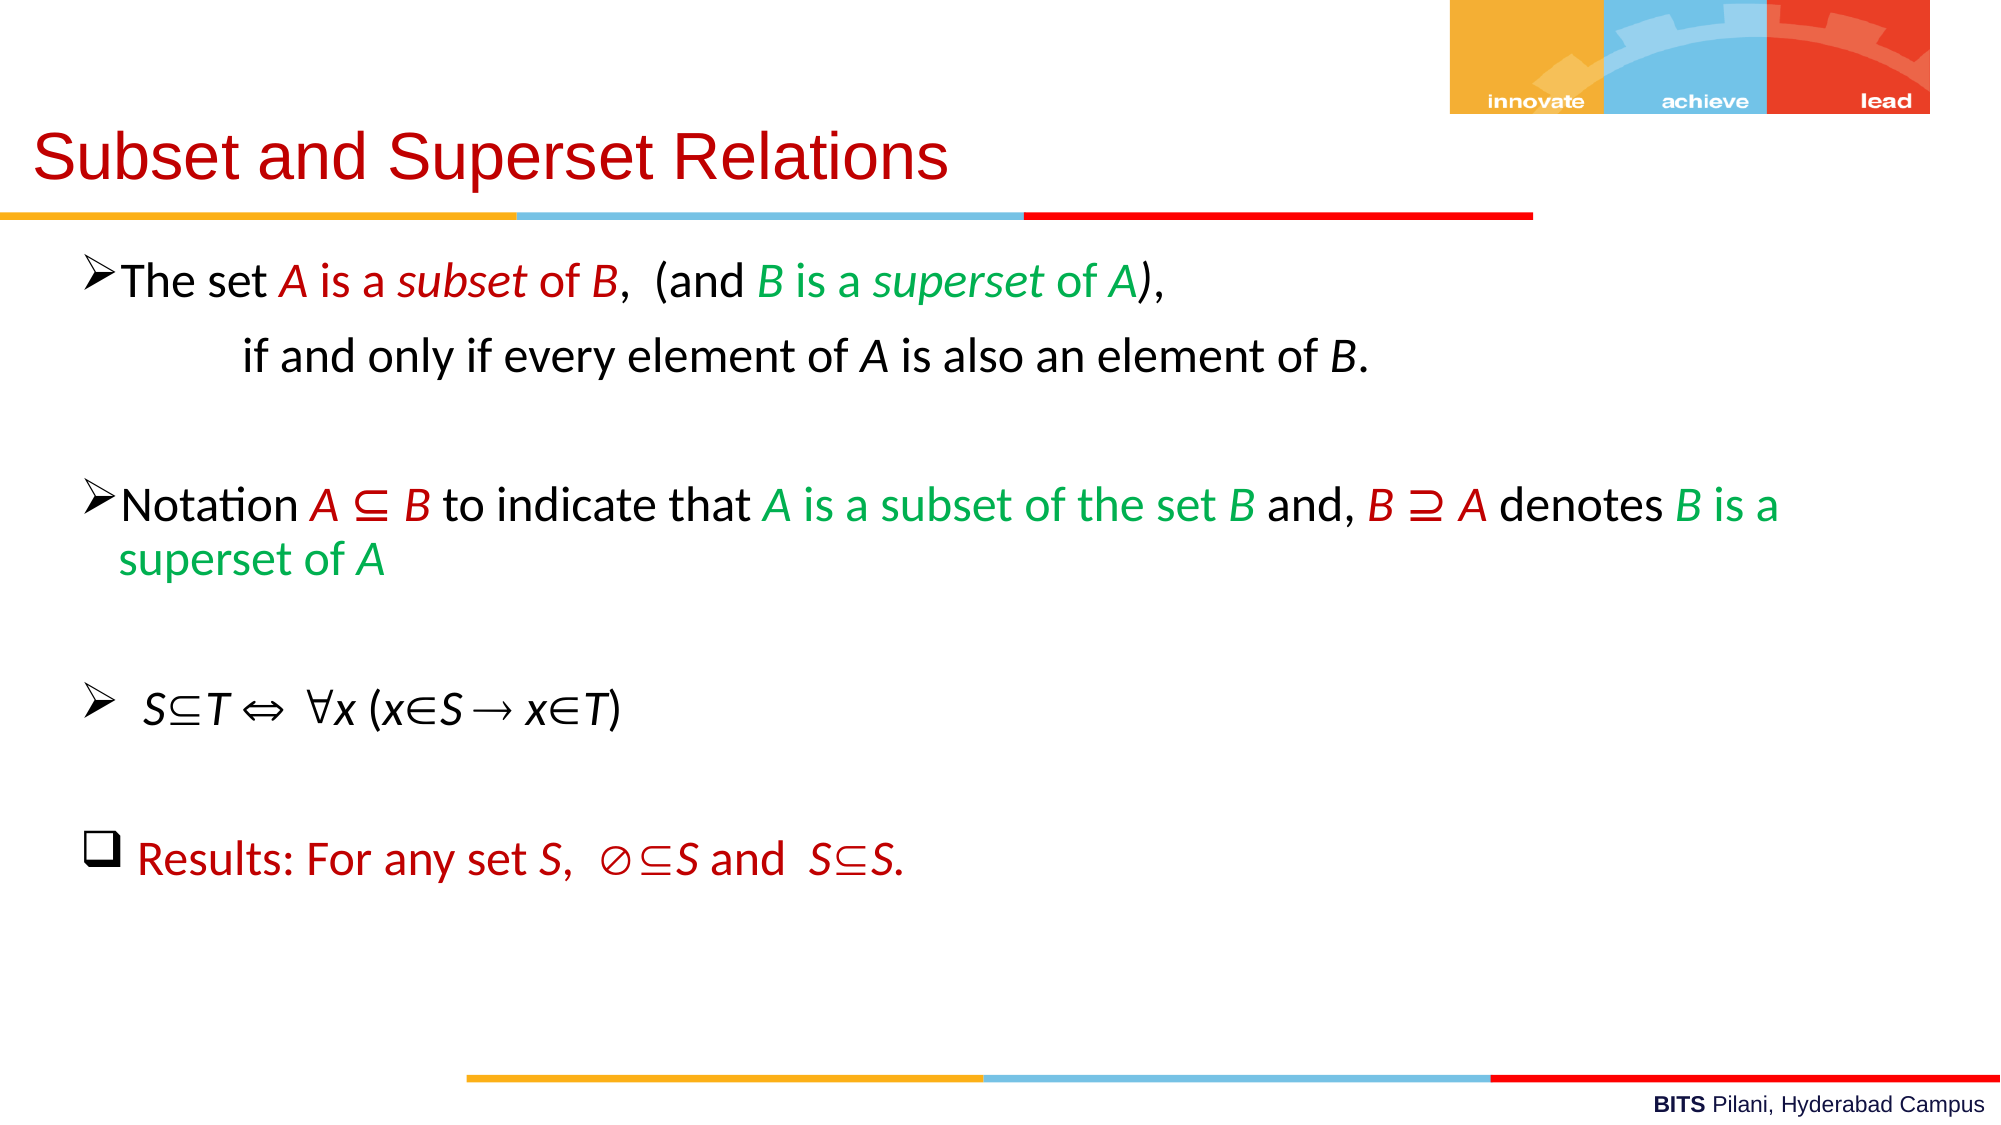

Subset and Superset Relations
The set A is a subset of B,  (and B is a superset of A),
	 if and only if every element of A is also an element of B.

Notation A ⊆ B to indicate that A is a subset of the set B and, B ⊇ A denotes B is a superset of A

  S⊆T ⇔ ∀x (x∈S → x∈T)

 Results: For any set S,  ∅⊆S and  S⊆S.